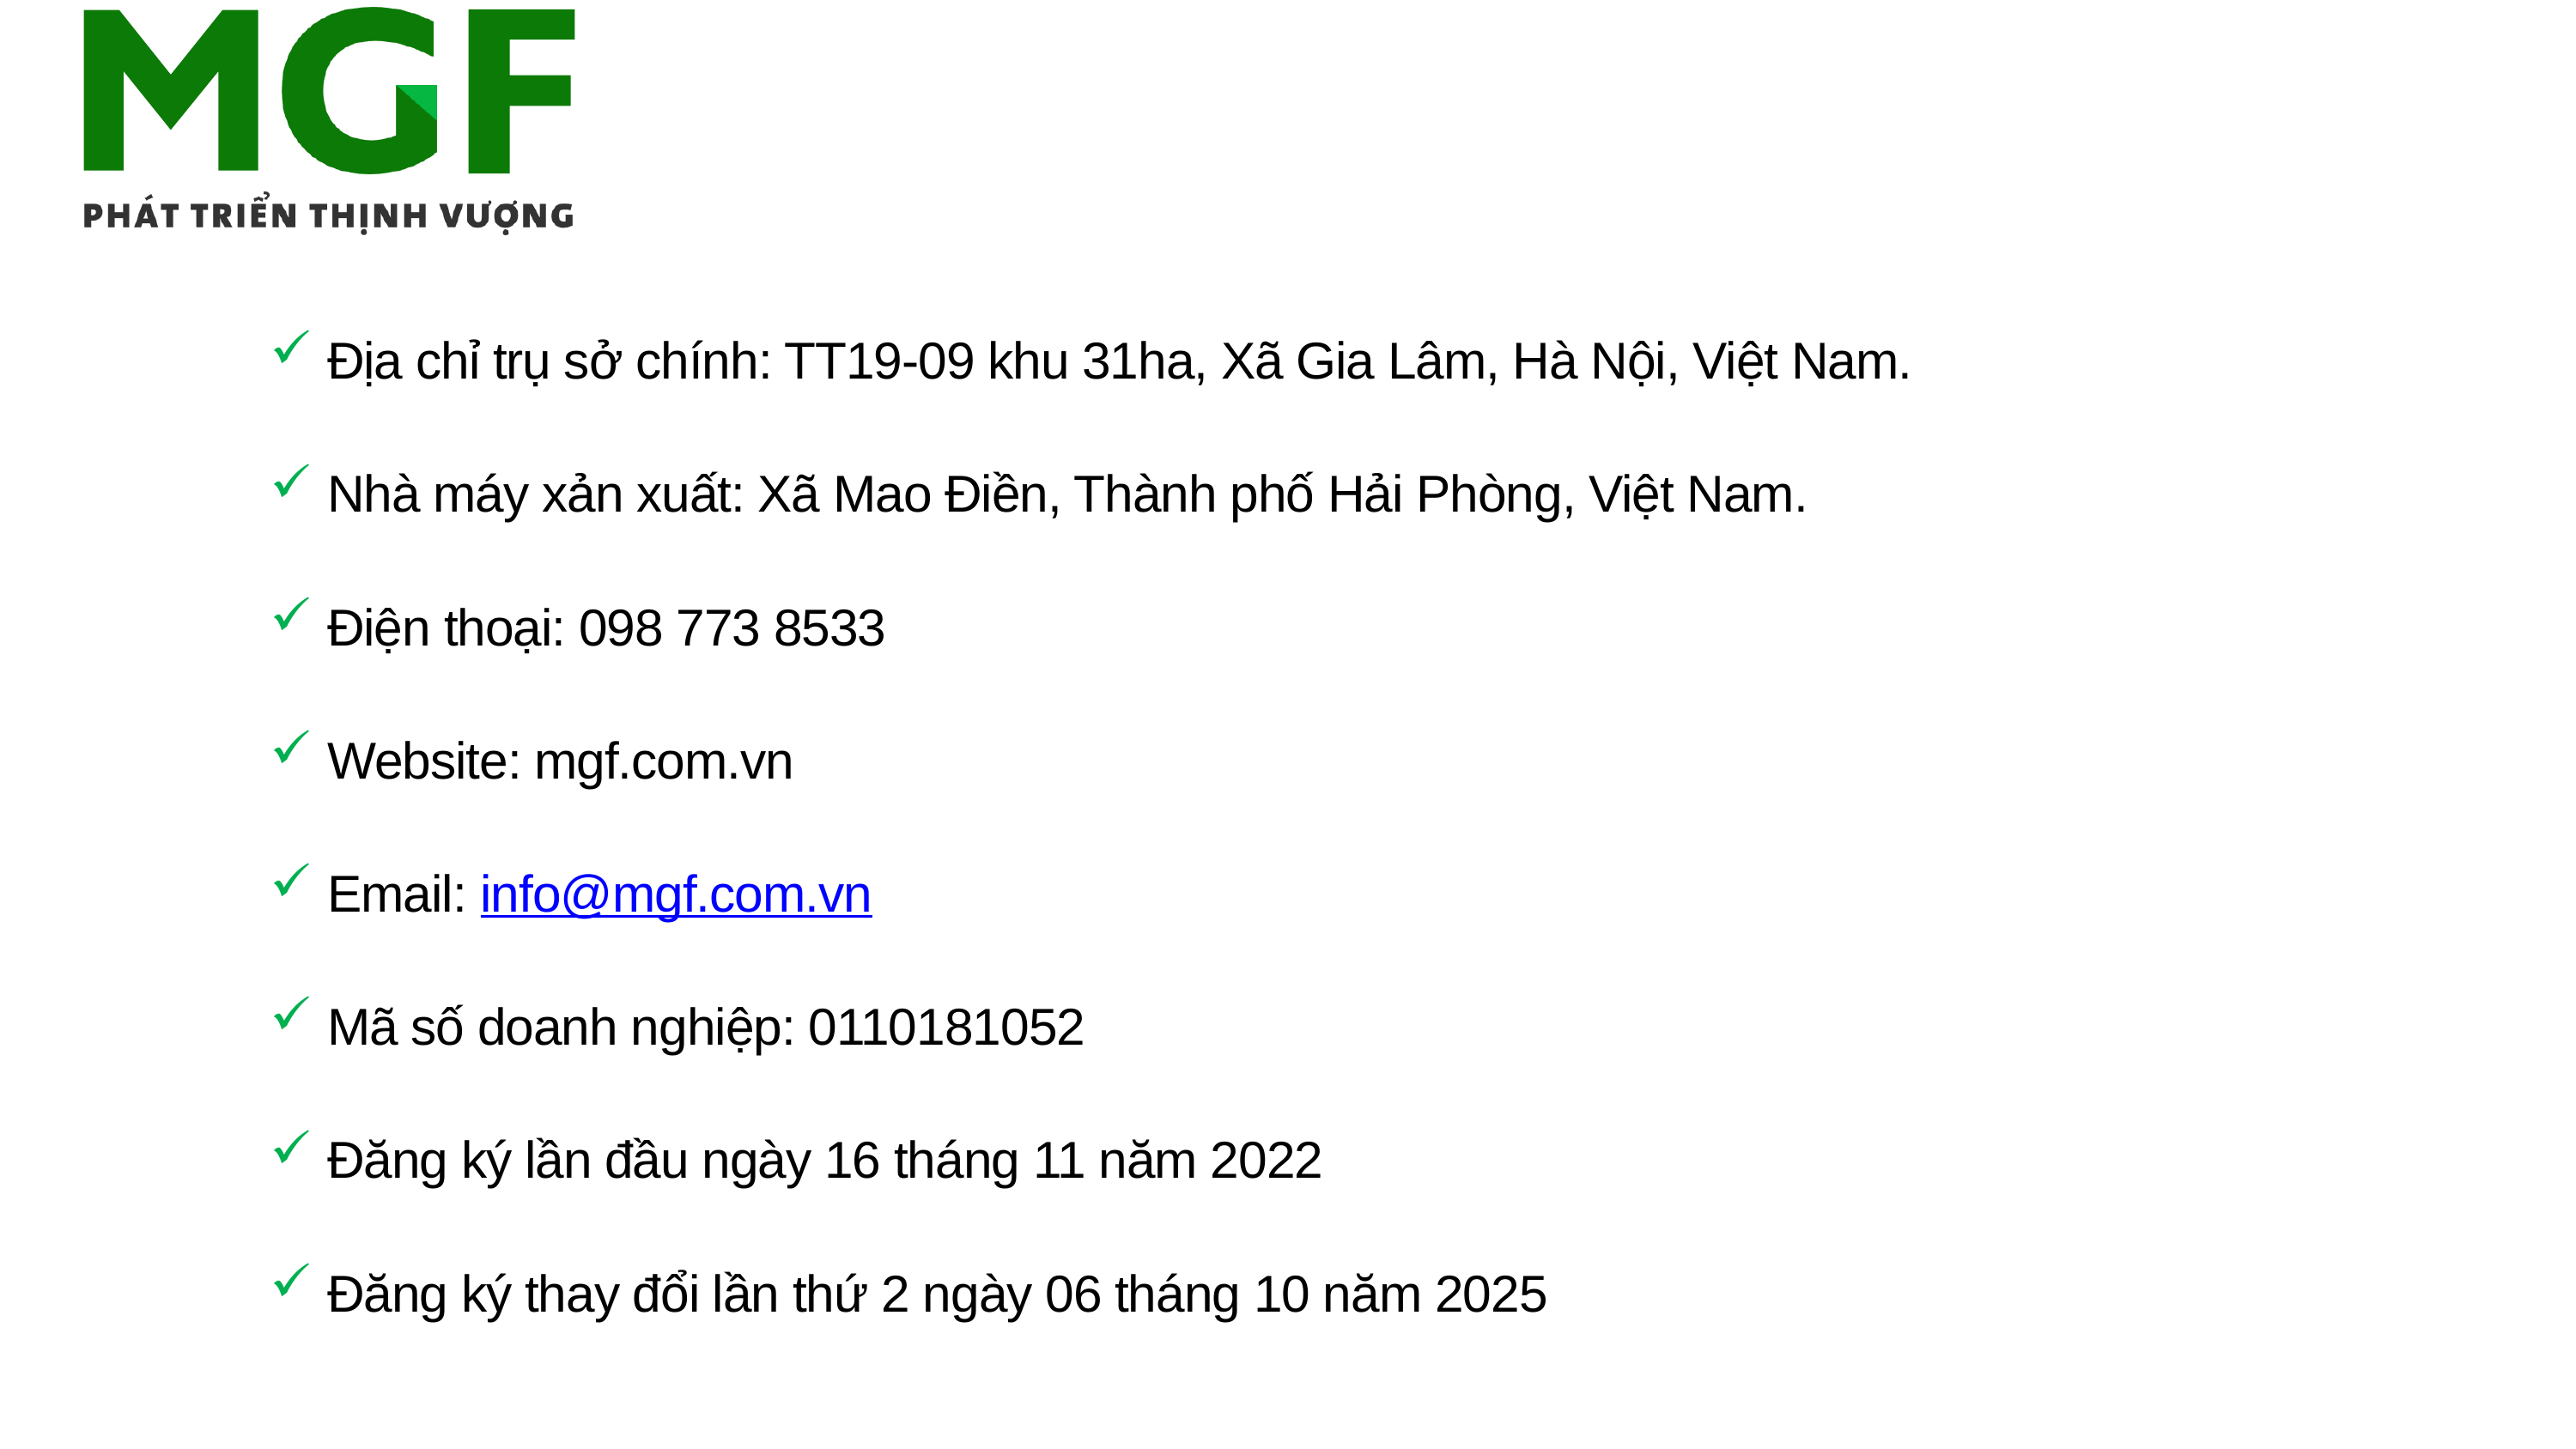

Địa chỉ trụ sở chính: TT19-09 khu 31ha, Xã Gia Lâm, Hà Nội, Việt Nam.

 Nhà máy xản xuất: Xã Mao Điền, Thành phố Hải Phòng, Việt Nam.

 Điện thoại: 098 773 8533

 Website: mgf.com.vn

 Email: info@mgf.com.vn

 Mã số doanh nghiệp: 0110181052

 Đăng ký lần đầu ngày 16 tháng 11 năm 2022

 Đăng ký thay đổi lần thứ 2 ngày 06 tháng 10 năm 2025